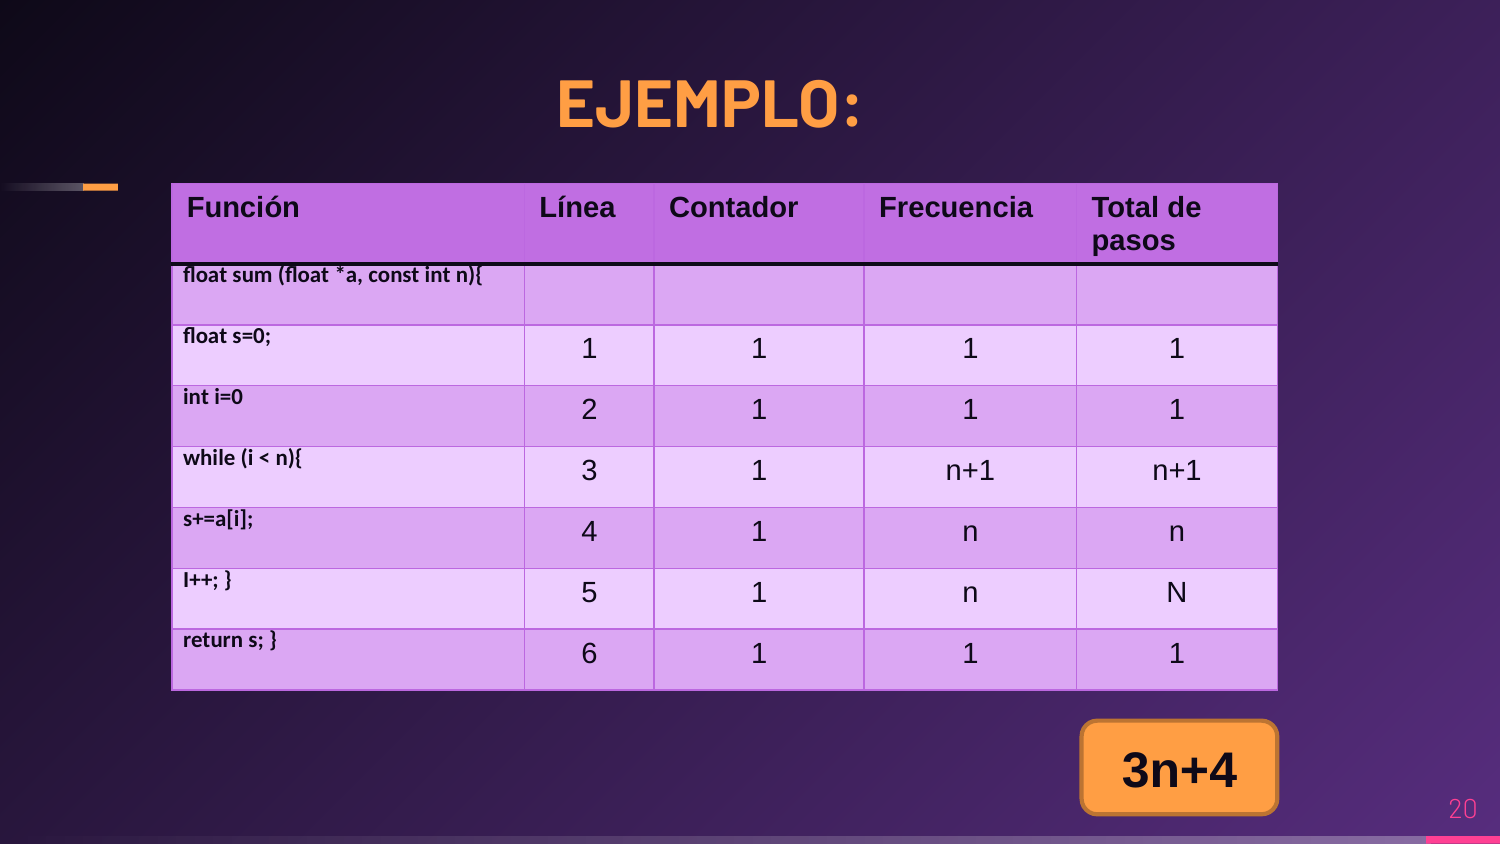

# EJEMPLO:
| Función | Línea | Contador | Frecuencia | Total de pasos |
| --- | --- | --- | --- | --- |
| float sum (float \*a, const int n){ |  |  |  |  |
| float s=0; | 1 | 1 | 1 | 1 |
| int i=0 | 2 | 1 | 1 | 1 |
| while (i < n){ | 3 | 1 | n+1 | n+1 |
| s+=a[i]; | 4 | 1 | n | n |
| I++; } | 5 | 1 | n | N |
| return s; } | 6 | 1 | 1 | 1 |
3n+4
20